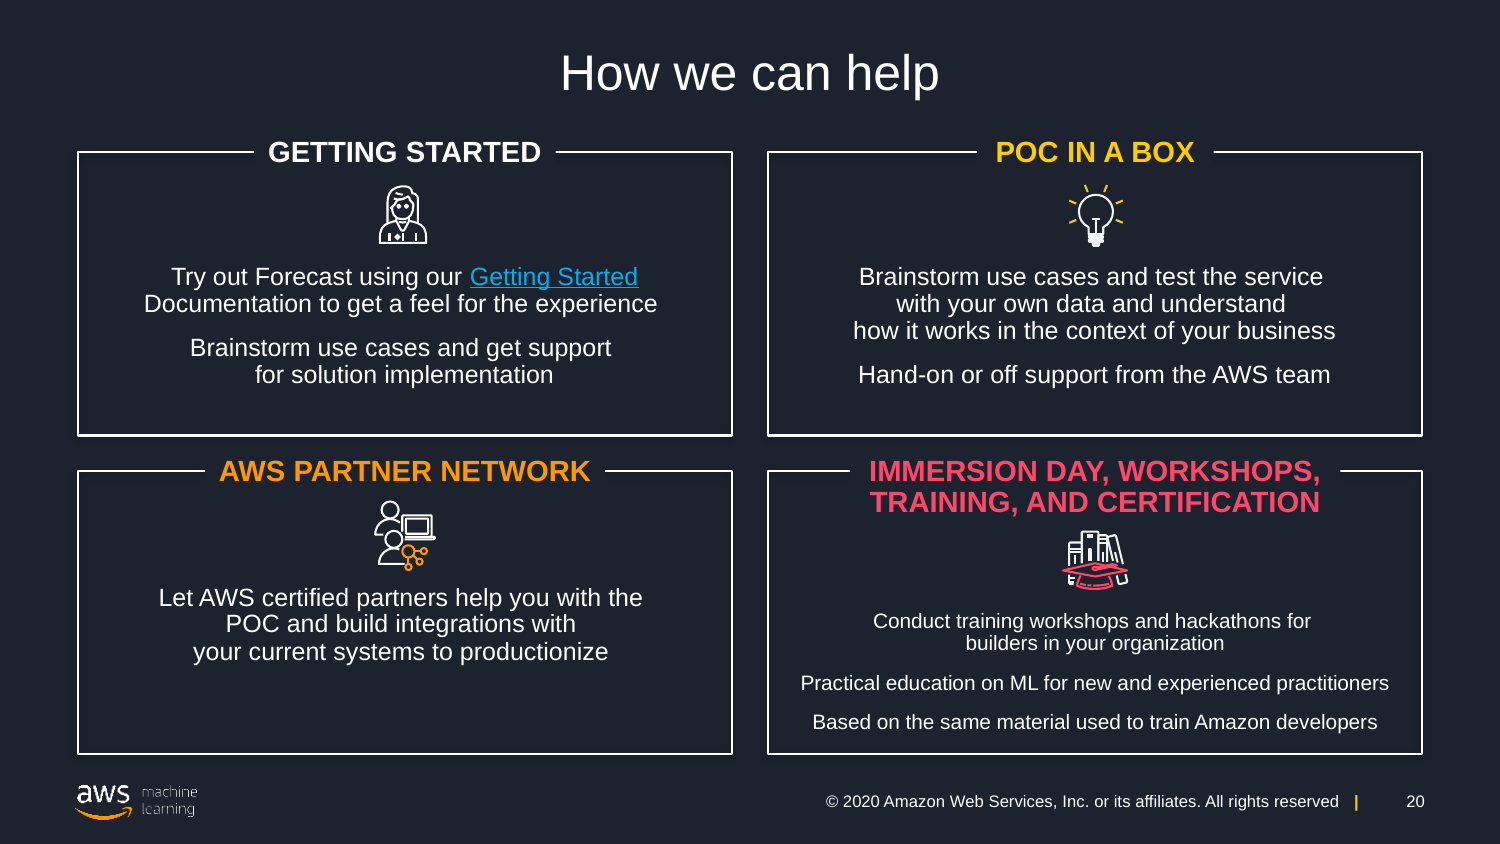

# How we can help
GETTING STARTED

Try out Forecast using our Getting Started
Documentation to get a feel for the experience
Brainstorm use cases and get support
for solution implementation
POC IN A BOX

Brainstorm use cases and test the service
with your own data and understand
how it works in the context of your business
Hand-on or off support from the AWS team
AWS PARTNER NETWORK

Let AWS certified partners help you with the
POC and build integrations with
your current systems to productionize
IMMERSION DAY, WORKSHOPS, TRAINING, AND CERTIFICATION

Conduct training workshops and hackathons for
builders in your organization
Practical education on ML for new and experienced practitioners
Based on the same material used to train Amazon developers